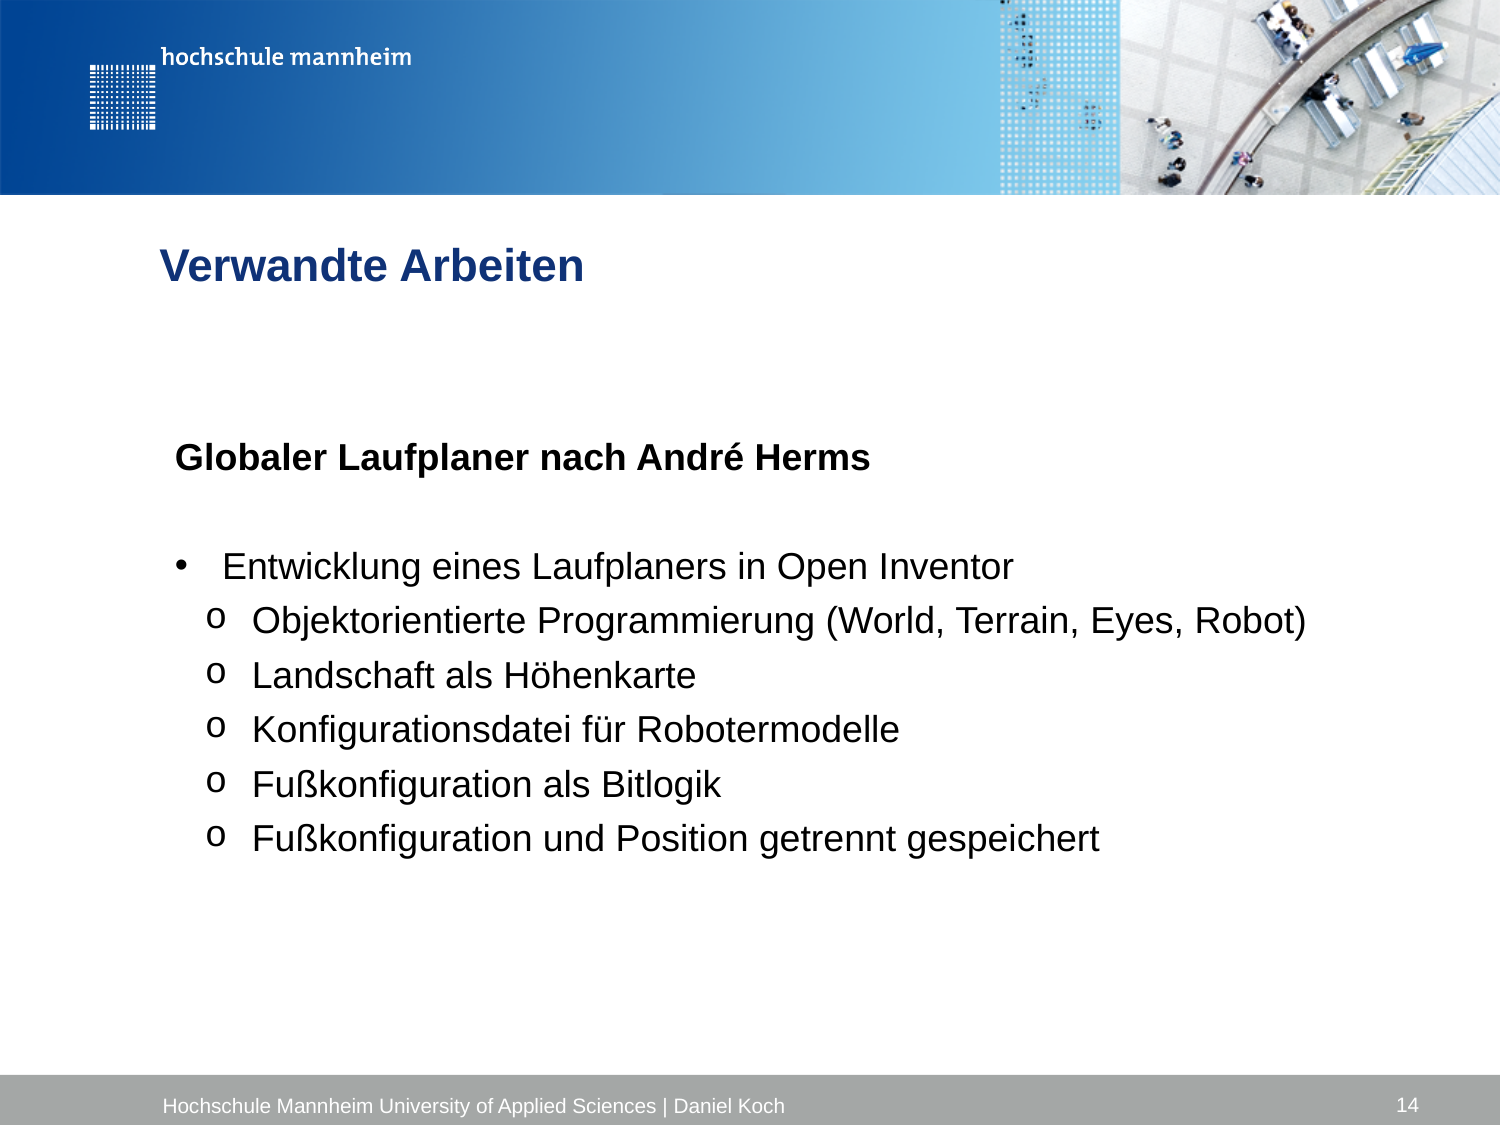

Verwandte Arbeiten

Globaler Laufplaner nach André Herms

Entwicklung eines Laufplaners in Open Inventor
Objektorientierte Programmierung (World, Terrain, Eyes, Robot)
Landschaft als Höhenkarte
Konfigurationsdatei für Robotermodelle
Fußkonfiguration als Bitlogik
Fußkonfiguration und Position getrennt gespeichert

14
Hochschule Mannheim University of Applied Sciences | Daniel Koch